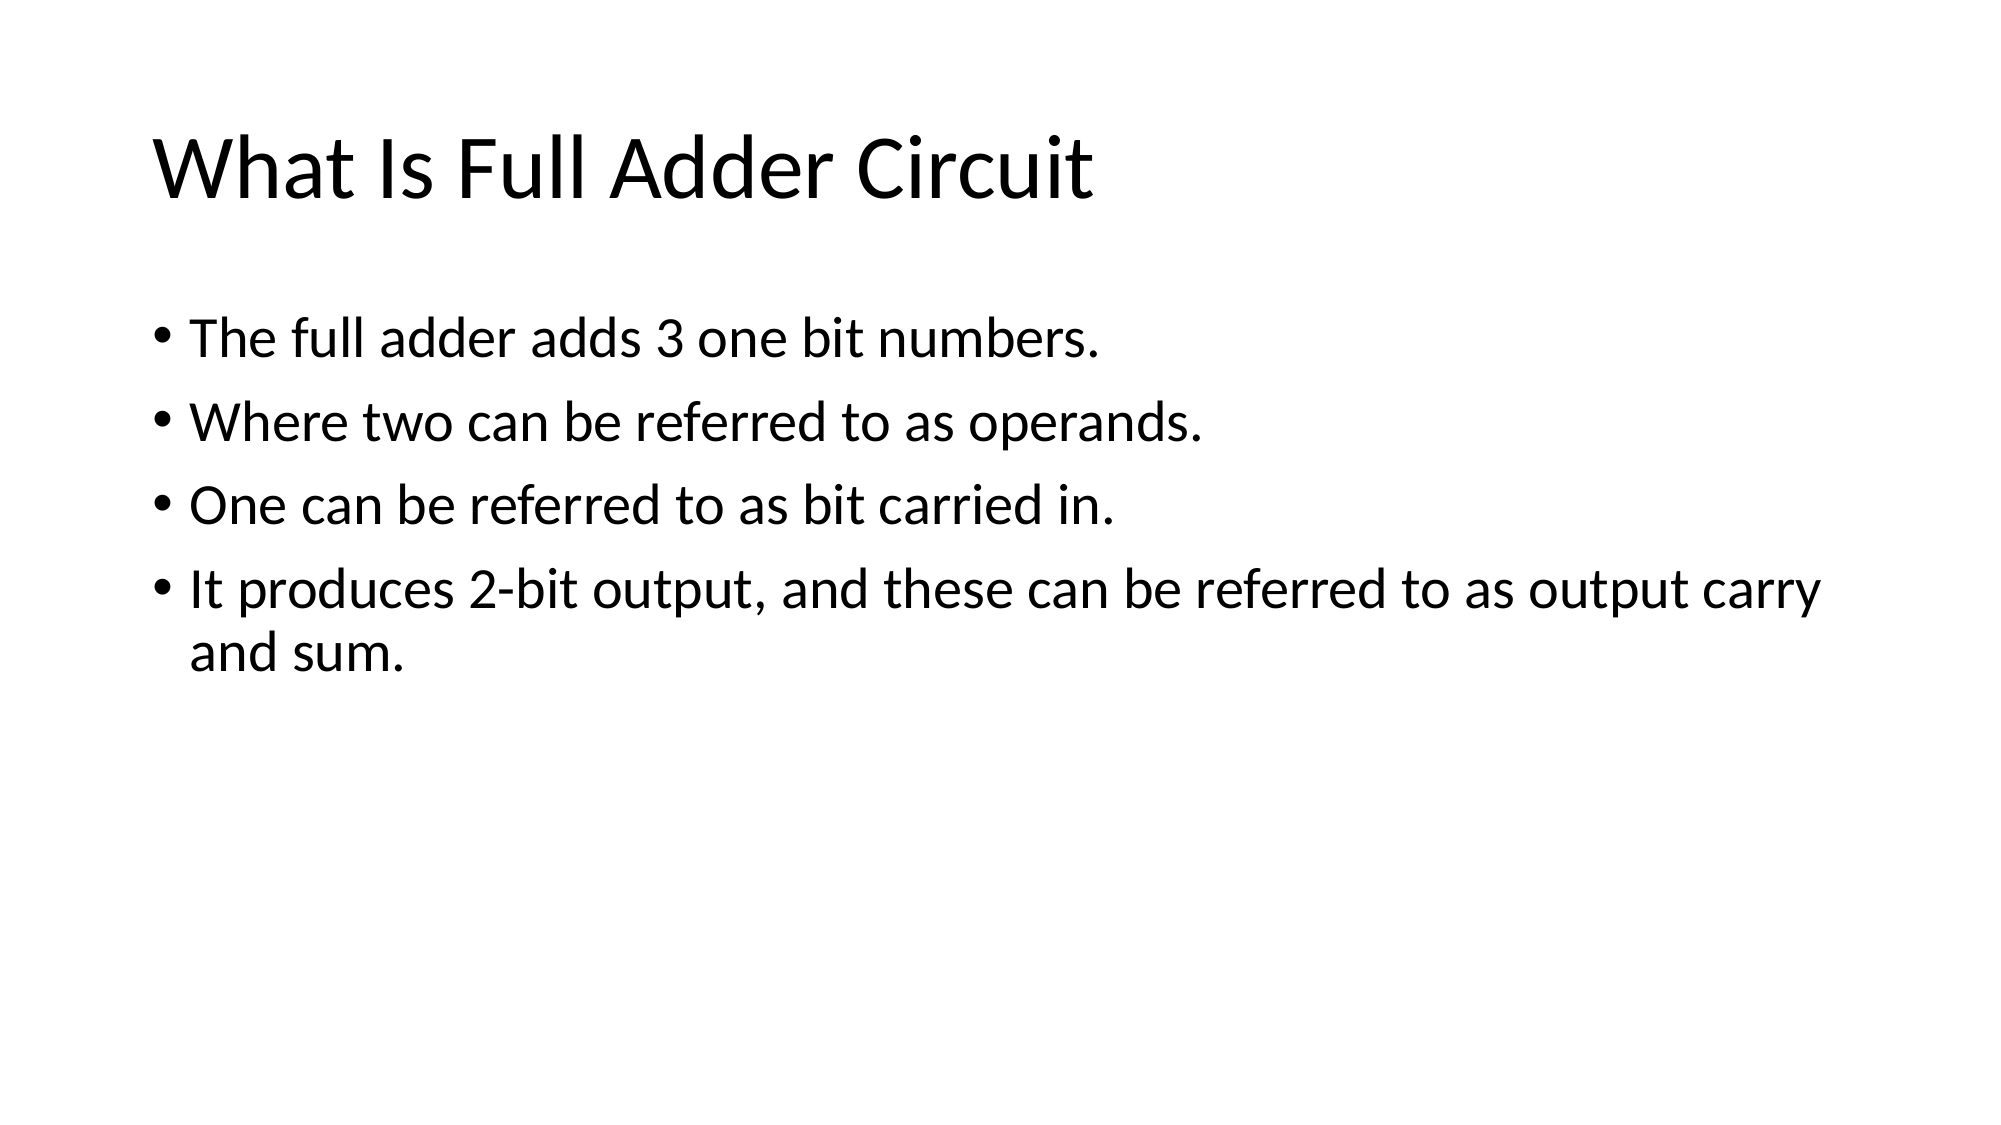

# What Is Full Adder Circuit
The full adder adds 3 one bit numbers.
Where two can be referred to as operands.
One can be referred to as bit carried in.
It produces 2-bit output, and these can be referred to as output carry and sum.